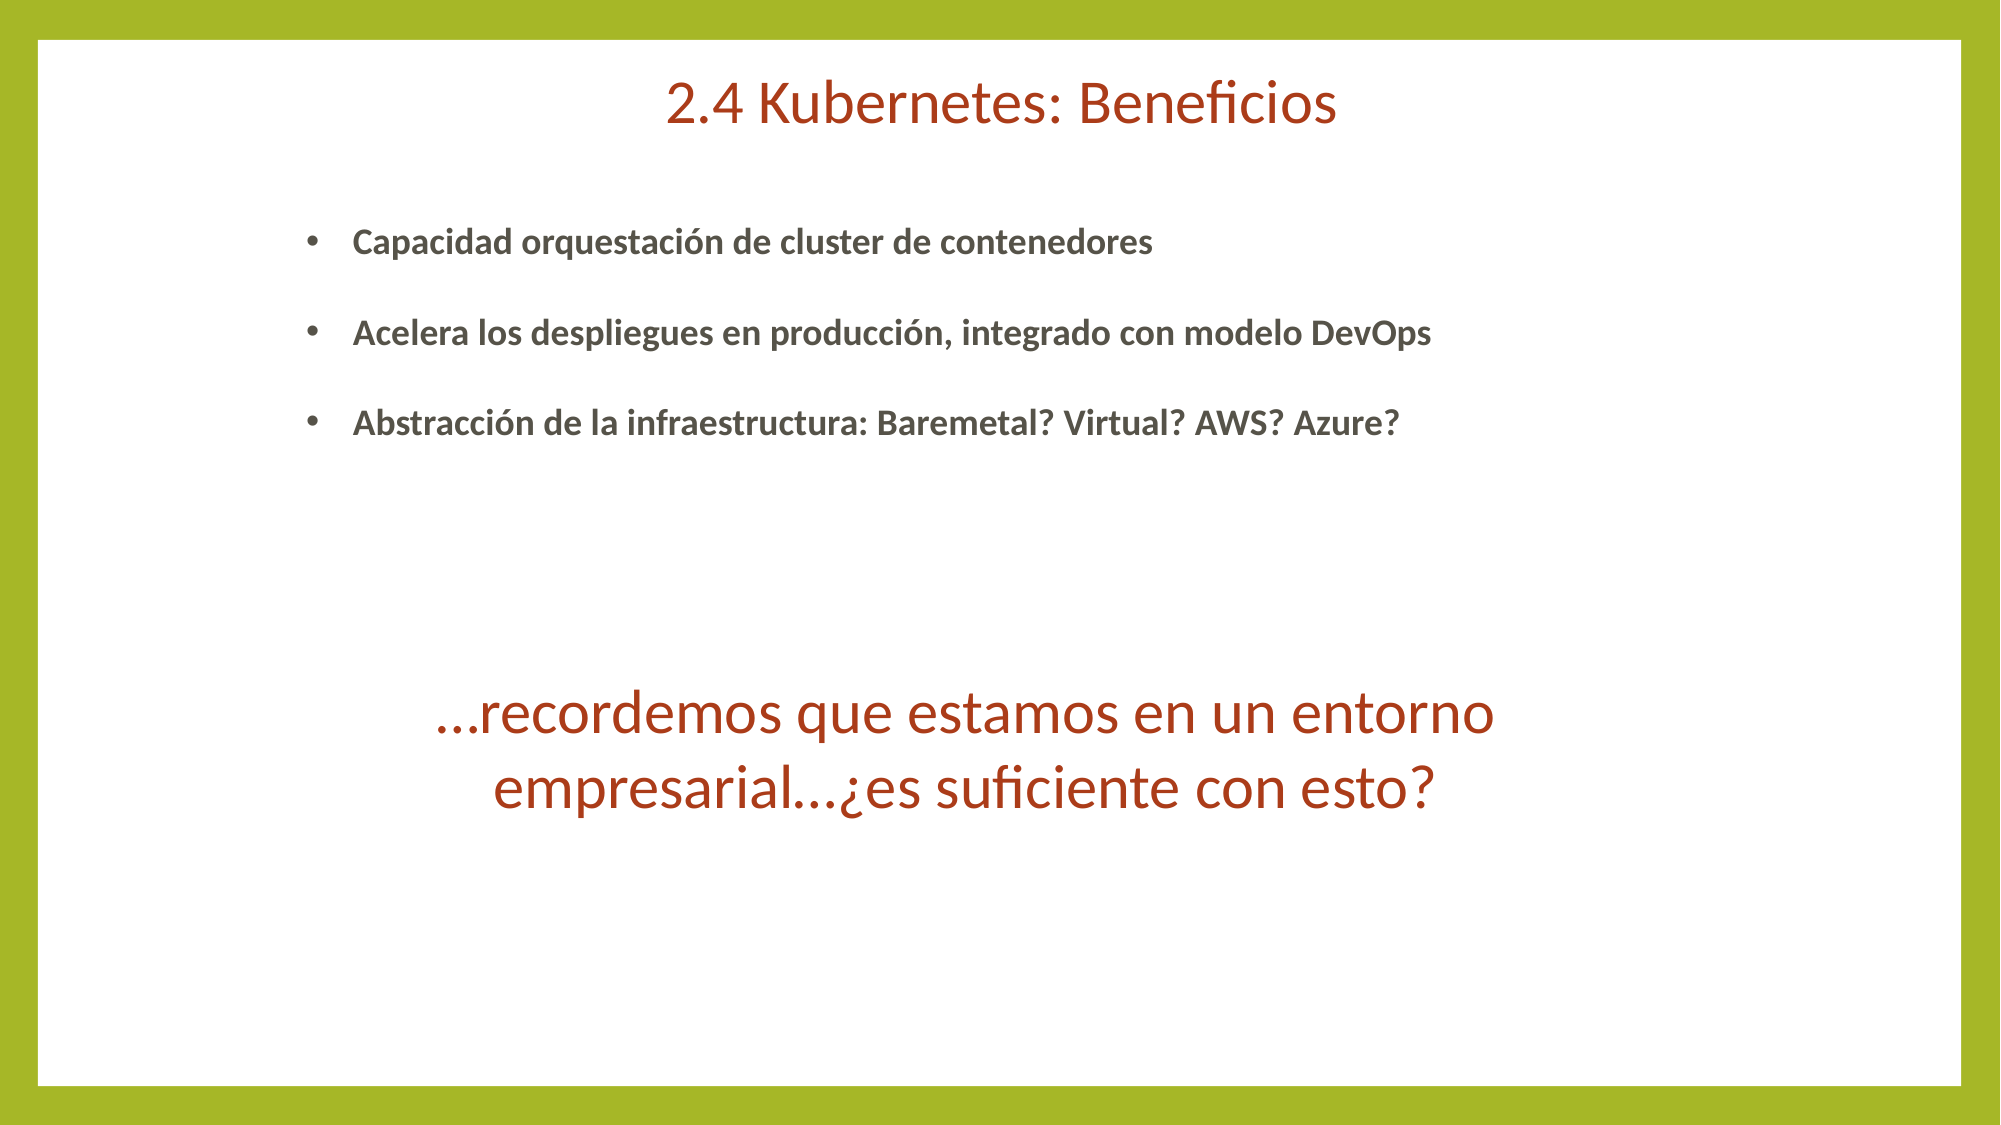

# 2.4 Kubernetes: Beneficios

Capacidad orquestación de cluster de contenedores

Acelera los despliegues en producción, integrado con modelo DevOps

Abstracción de la infraestructura: Baremetal? Virtual? AWS? Azure?

…recordemos que estamos en un entorno empresarial…¿es suficiente con esto?